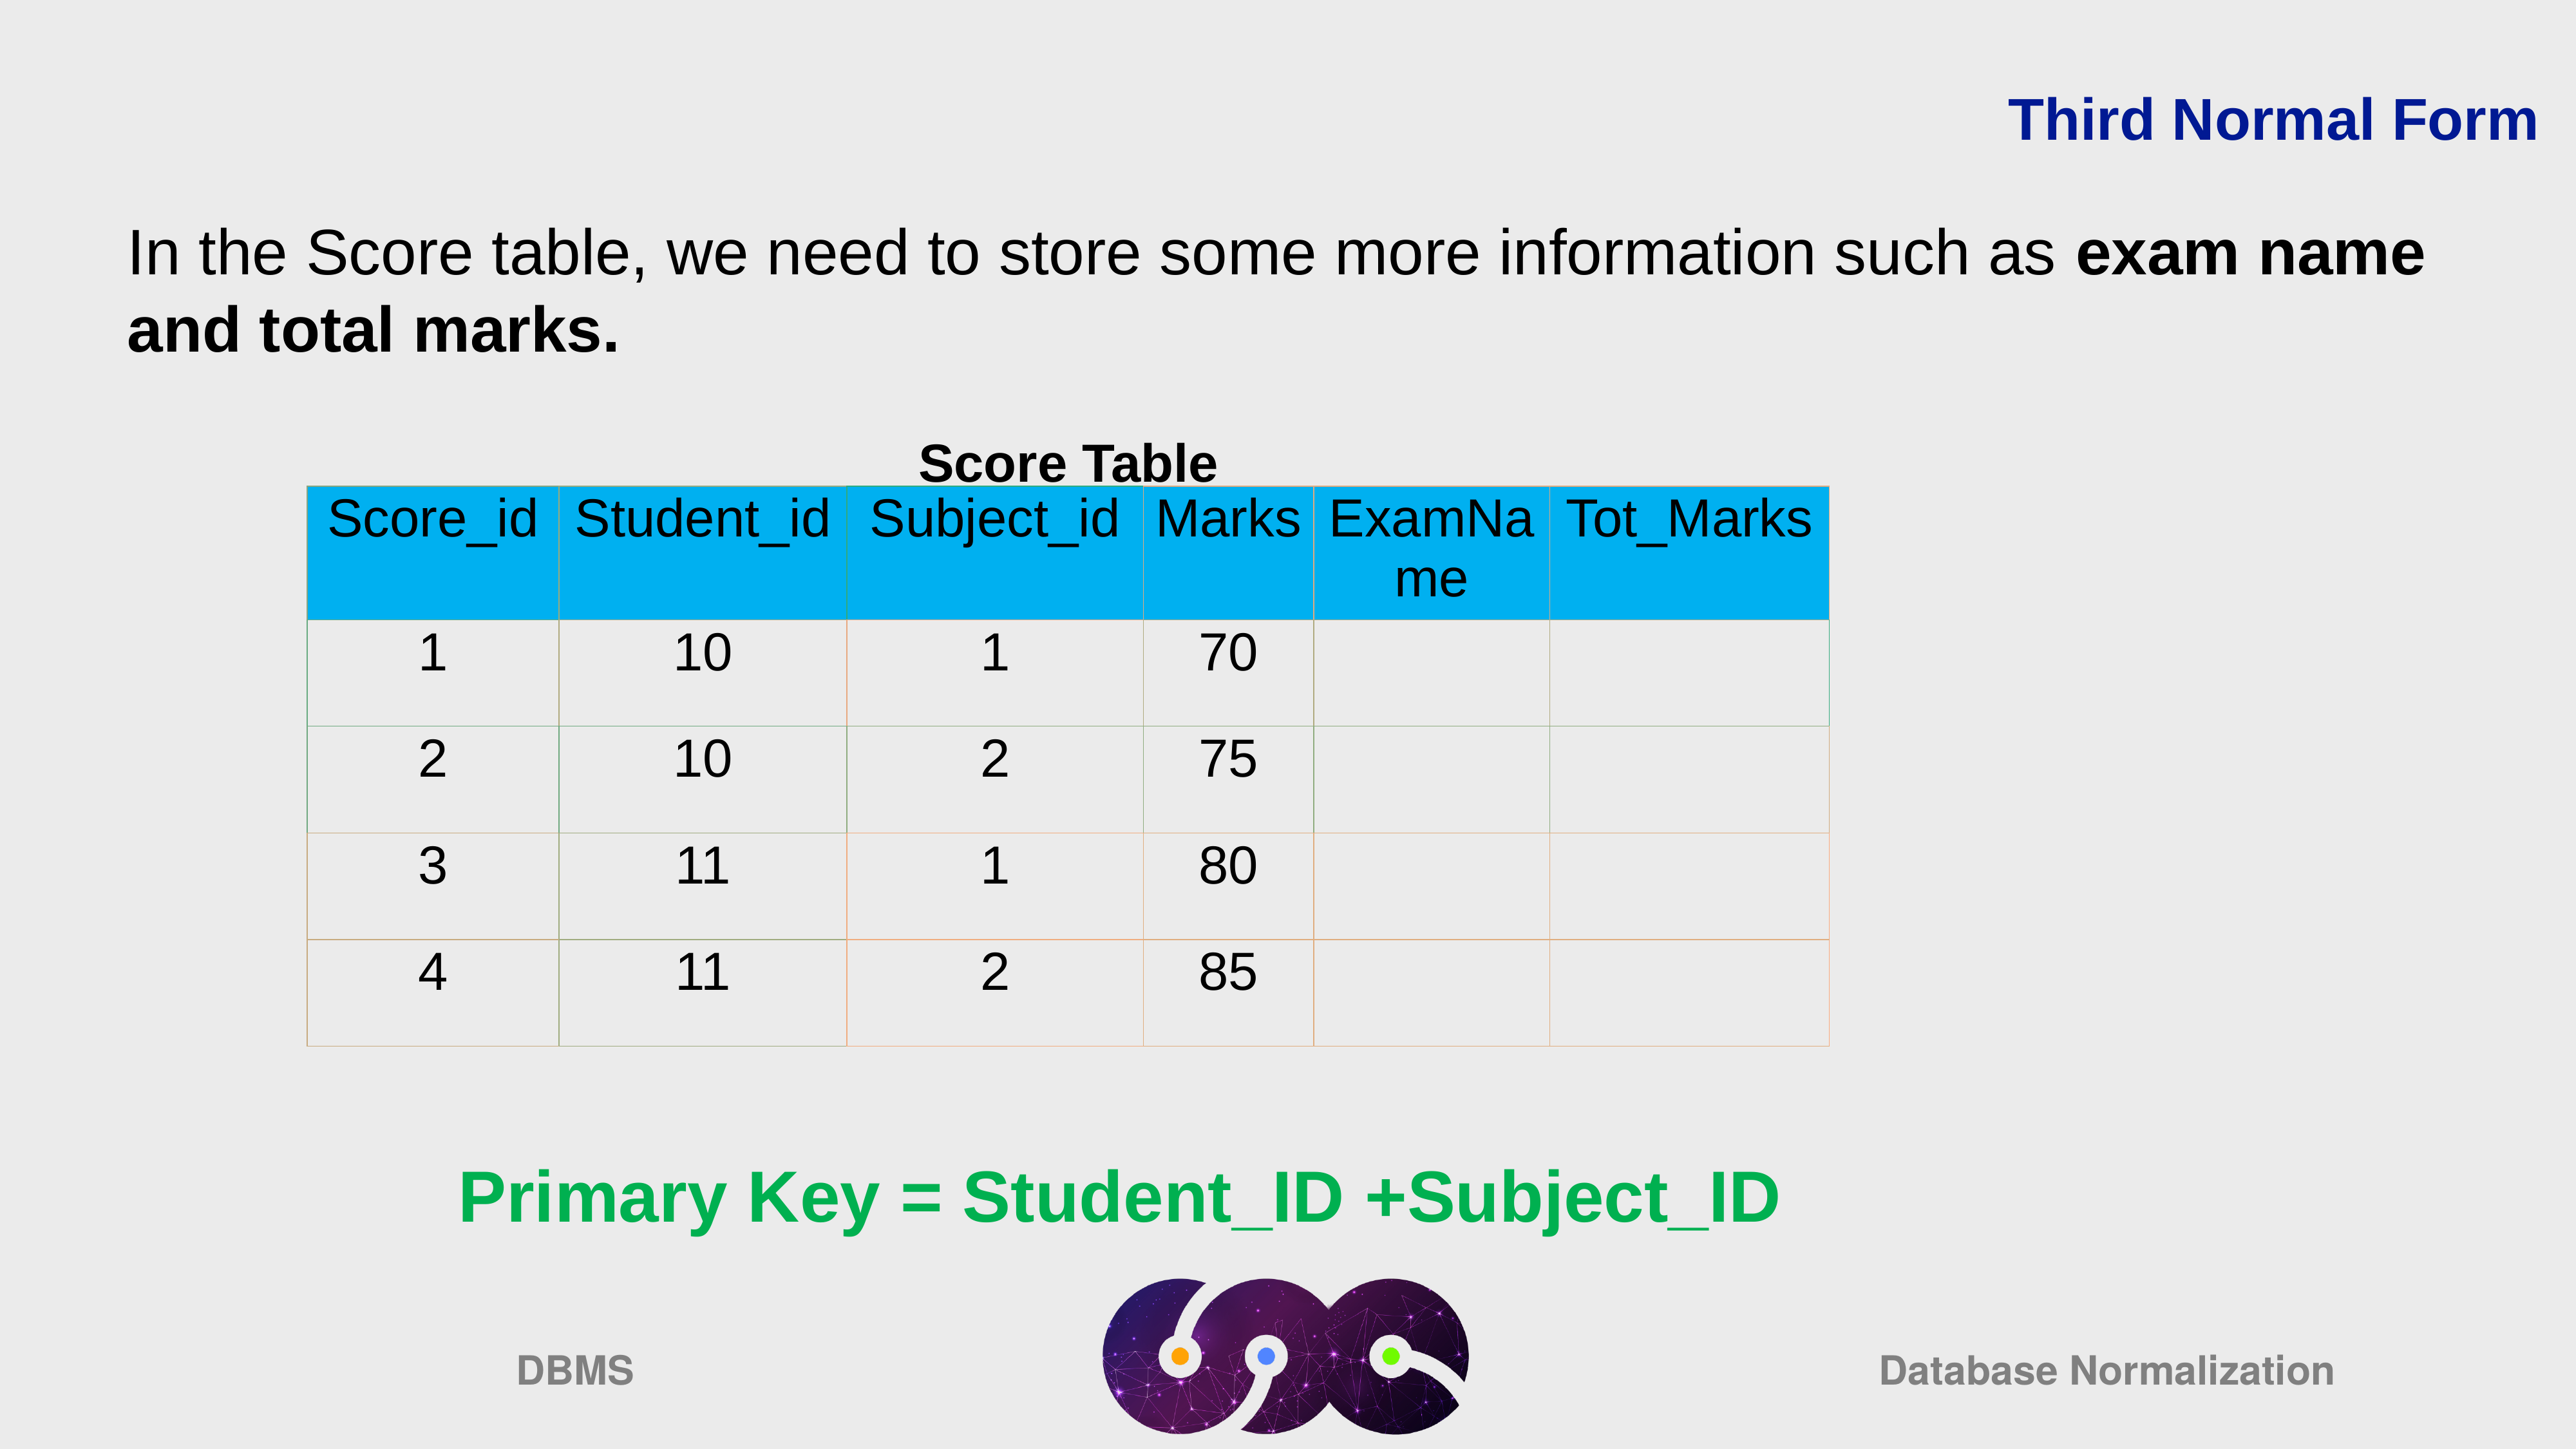

Third Normal Form
In the Score table, we need to store some more information such as exam name and total marks.

Score Table
| Score\_id | Student\_id | Subject\_id | Marks | ExamName | Tot\_Marks |
| --- | --- | --- | --- | --- | --- |
| 1 | 10 | 1 | 70 |  |  |
| 2 | 10 | 2 | 75 |  |  |
| 3 | 11 | 1 | 80 |  |  |
| 4 | 11 | 2 | 85 |  |  |

Primary Key = Student_ID +Subject_ID